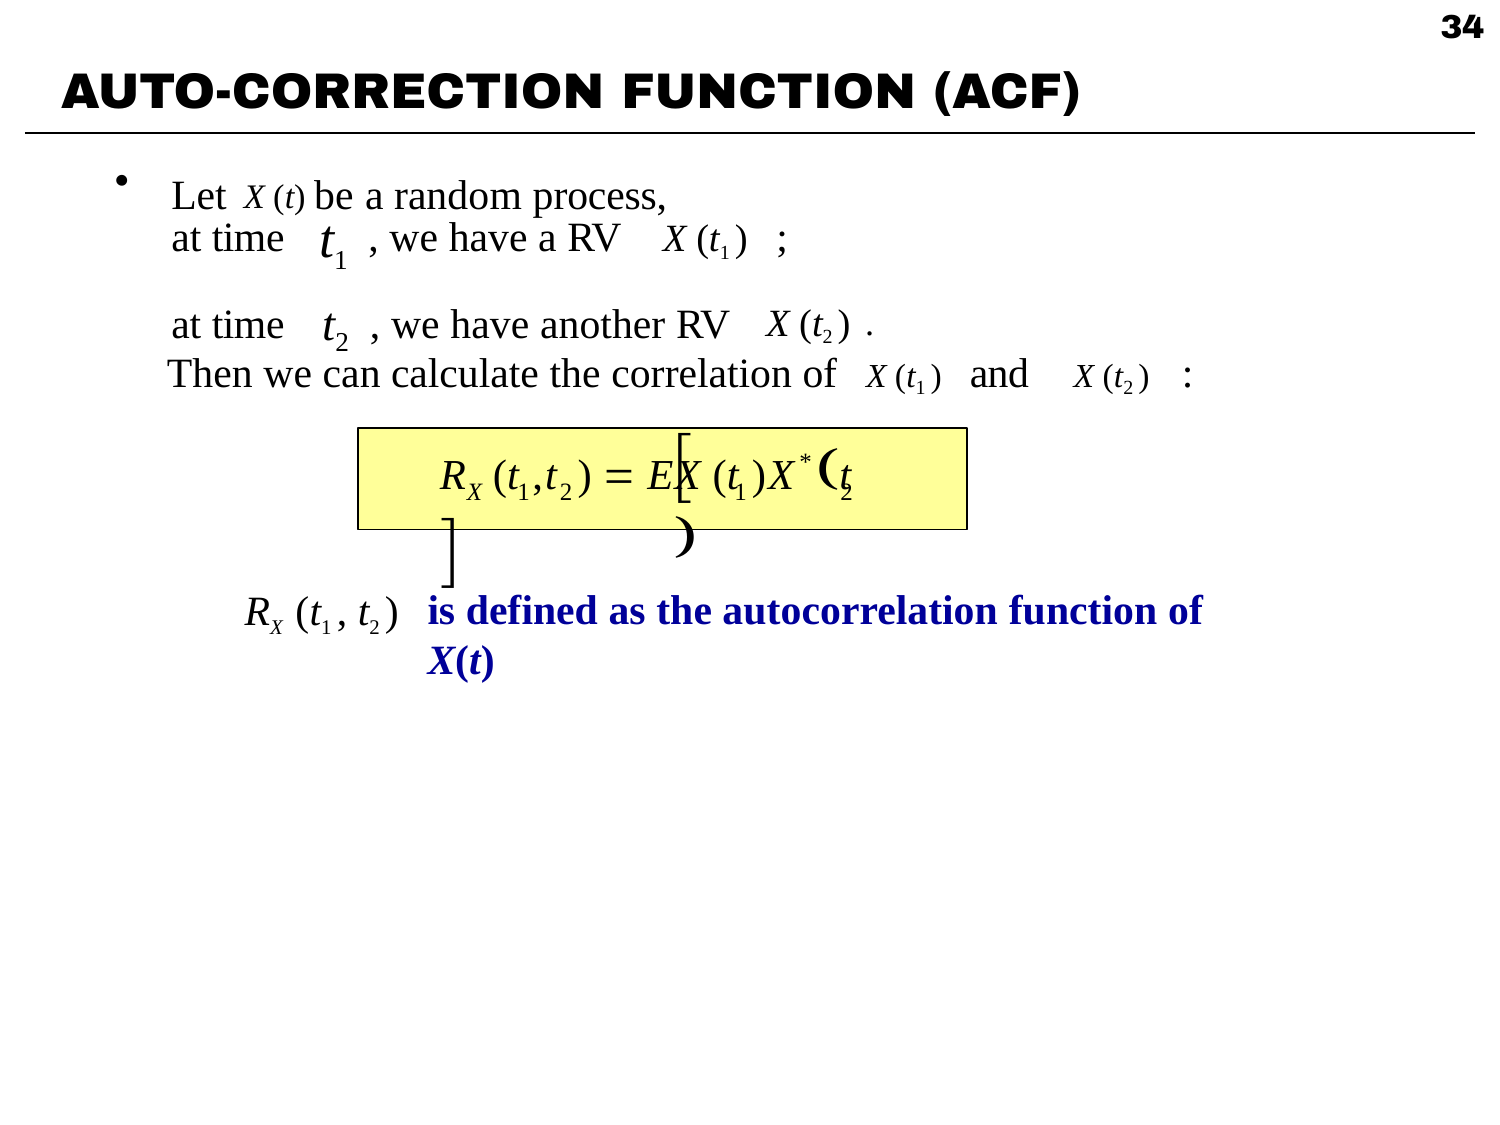

34
AUTO-CORRECTION FUNCTION (ACF)
Let X (t) be a random process,
, we have a RV	X (t1 )	;
X (t2 ) .
t1
at time
at time	t2  , we have another RV
Then we can calculate the correlation of	X (t1 )
and	X (t2 )	:
R	(t ,t ) = E[	]

X (t )X	(t )
*
X	1	2	1
2
is defined as the autocorrelation function of X(t)
RX (t1 , t2 )